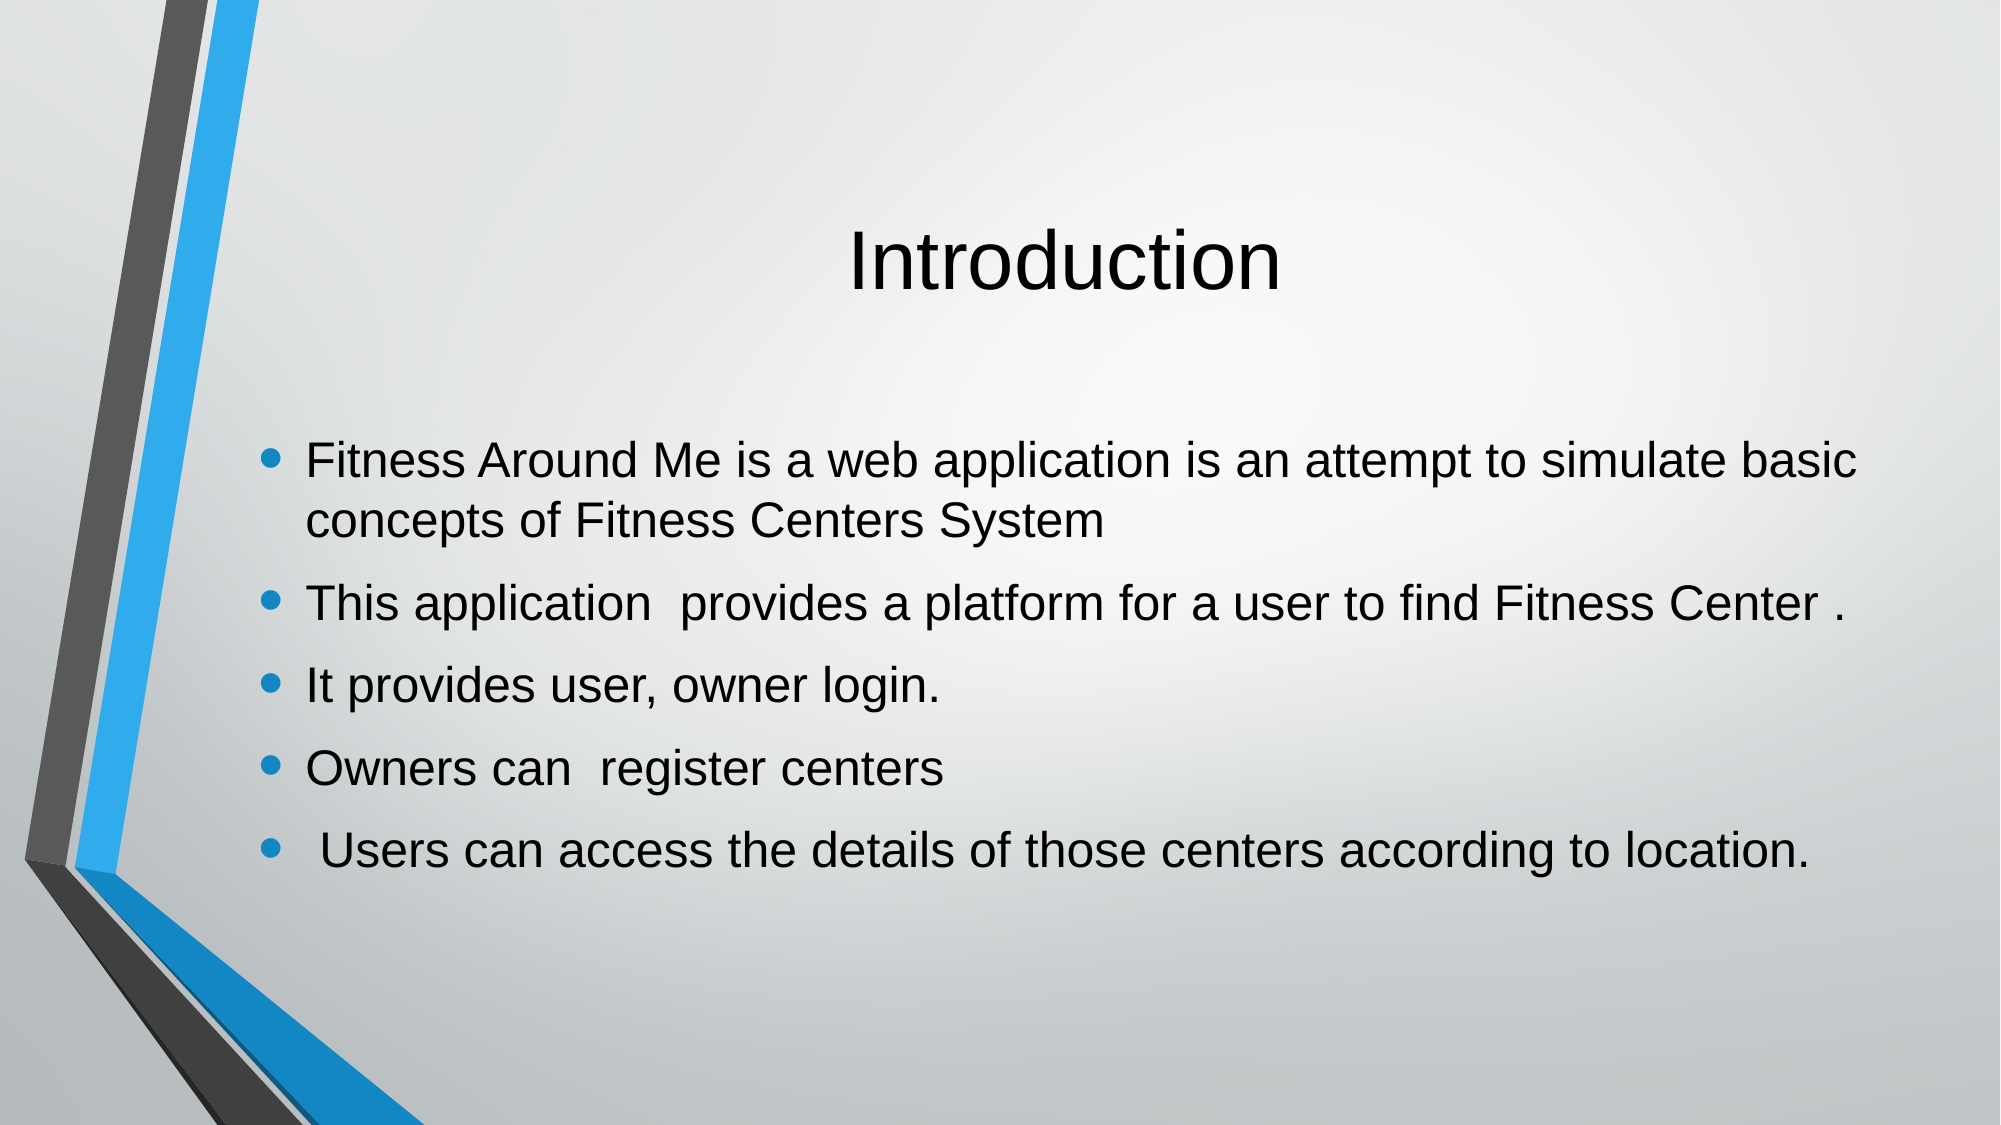

# Introduction
Fitness Around Me is a web application is an attempt to simulate basic concepts of Fitness Centers System
This application  provides a platform for a user to find Fitness Center .
It provides user, owner login.
Owners can  register centers
 Users can access the details of those centers according to location.